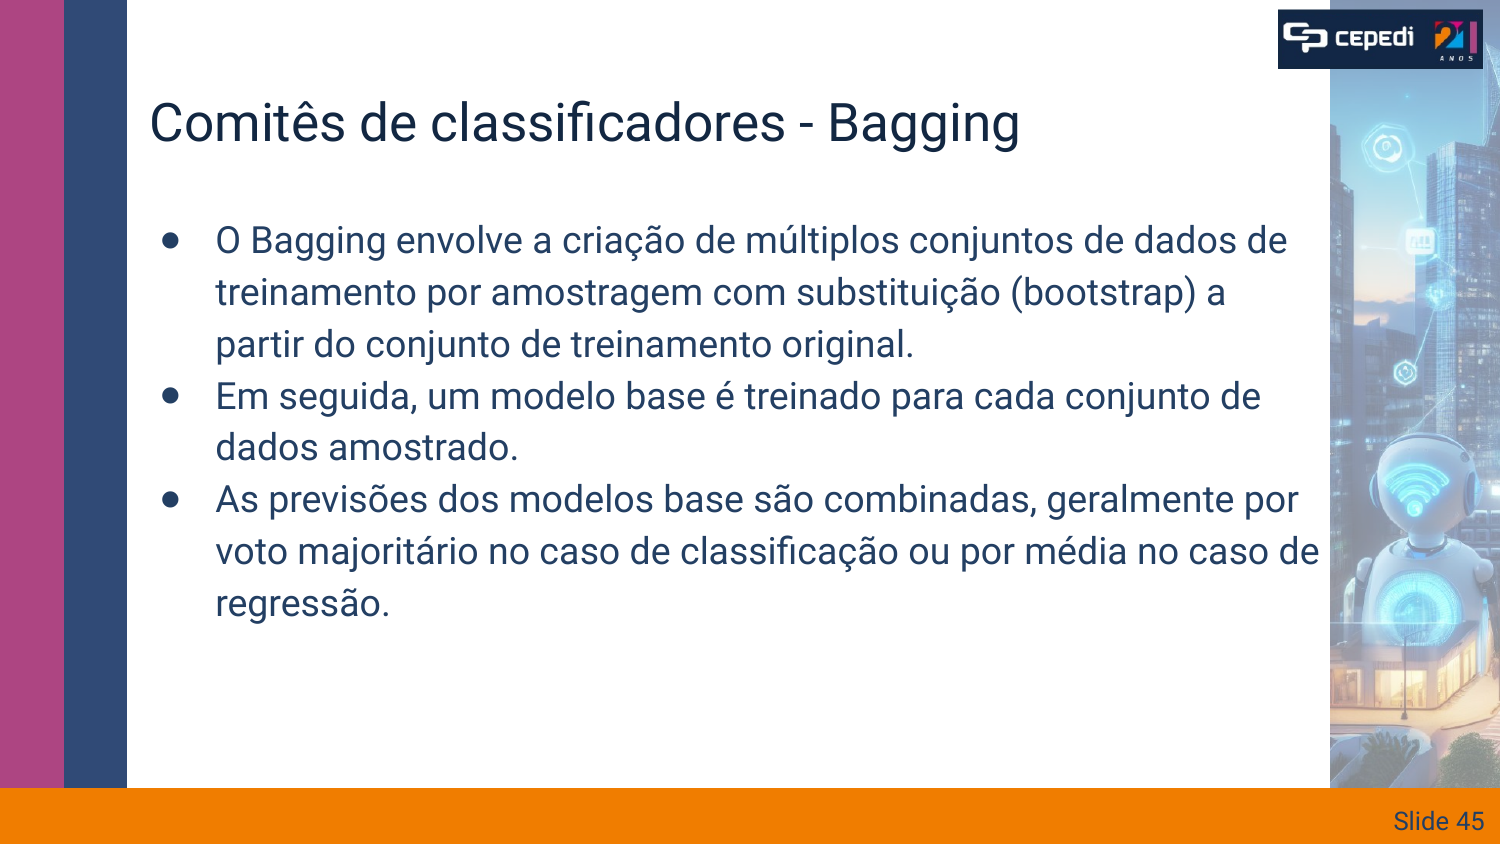

# Comitês de classificadores - Bagging
O Bagging envolve a criação de múltiplos conjuntos de dados de treinamento por amostragem com substituição (bootstrap) a partir do conjunto de treinamento original.
Em seguida, um modelo base é treinado para cada conjunto de dados amostrado.
As previsões dos modelos base são combinadas, geralmente por voto majoritário no caso de classificação ou por média no caso de regressão.

Slide 45